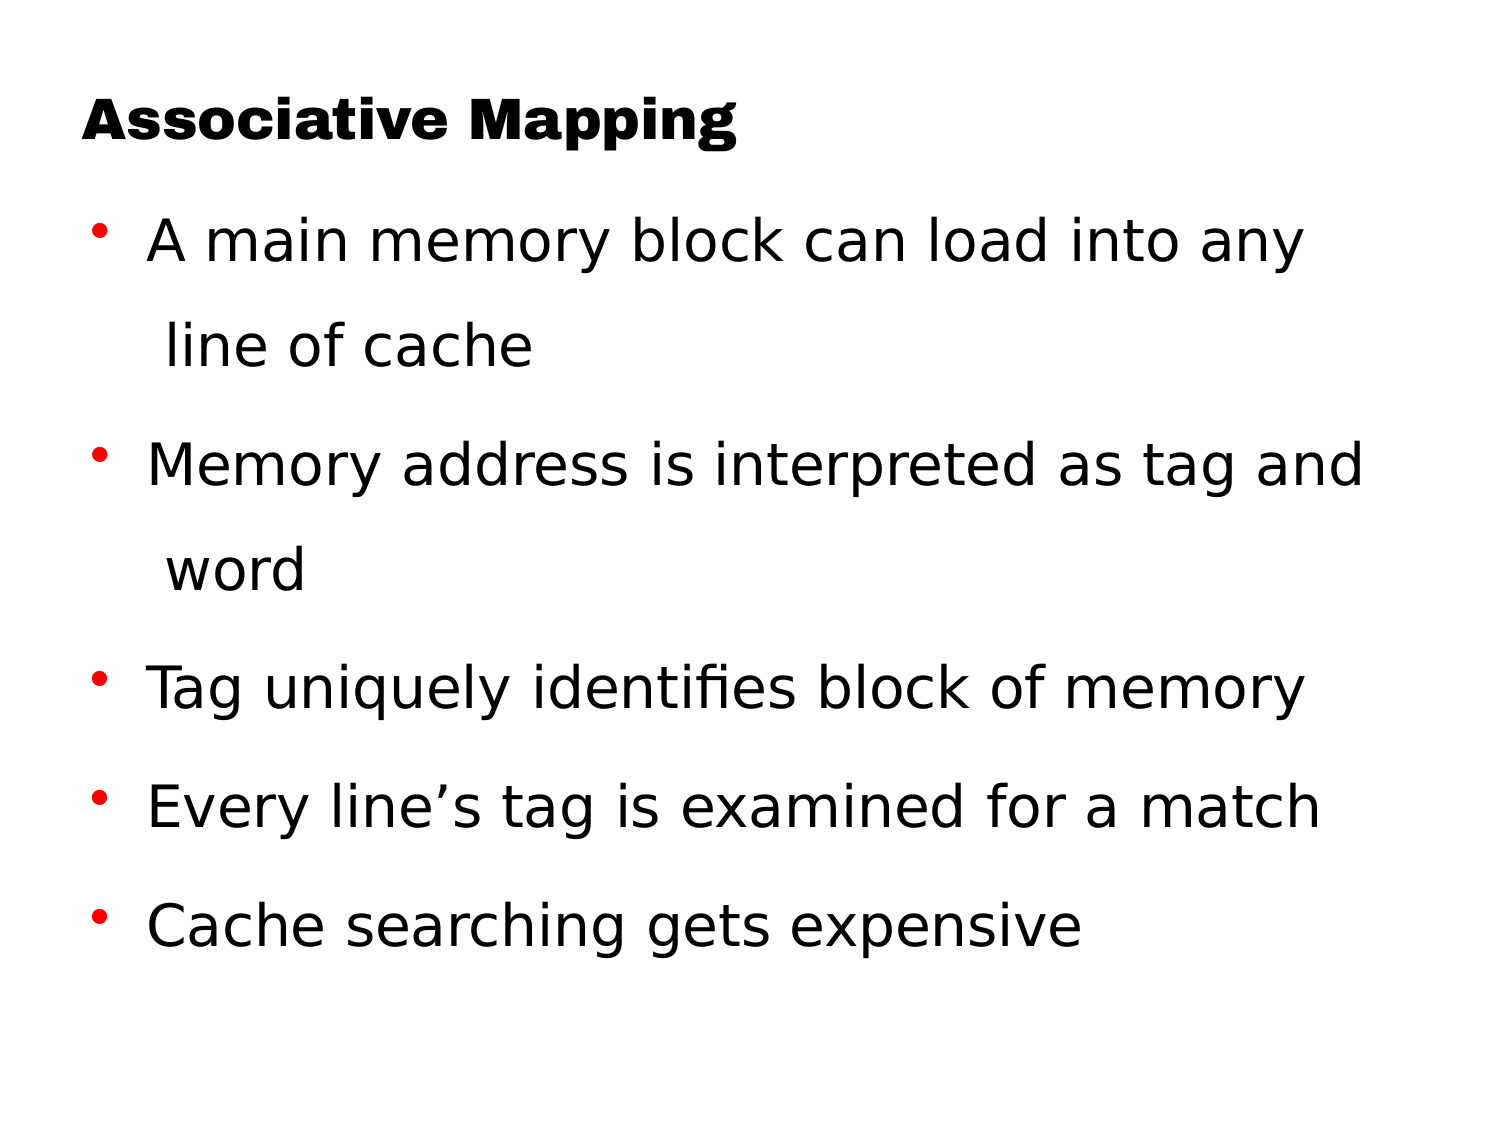

Associative Mapping
A main memory block can load into any  line of cache
Memory address is interpreted as tag and  word
Tag uniquely identifies block of memory
Every line’s tag is examined for a match
Cache searching gets expensive